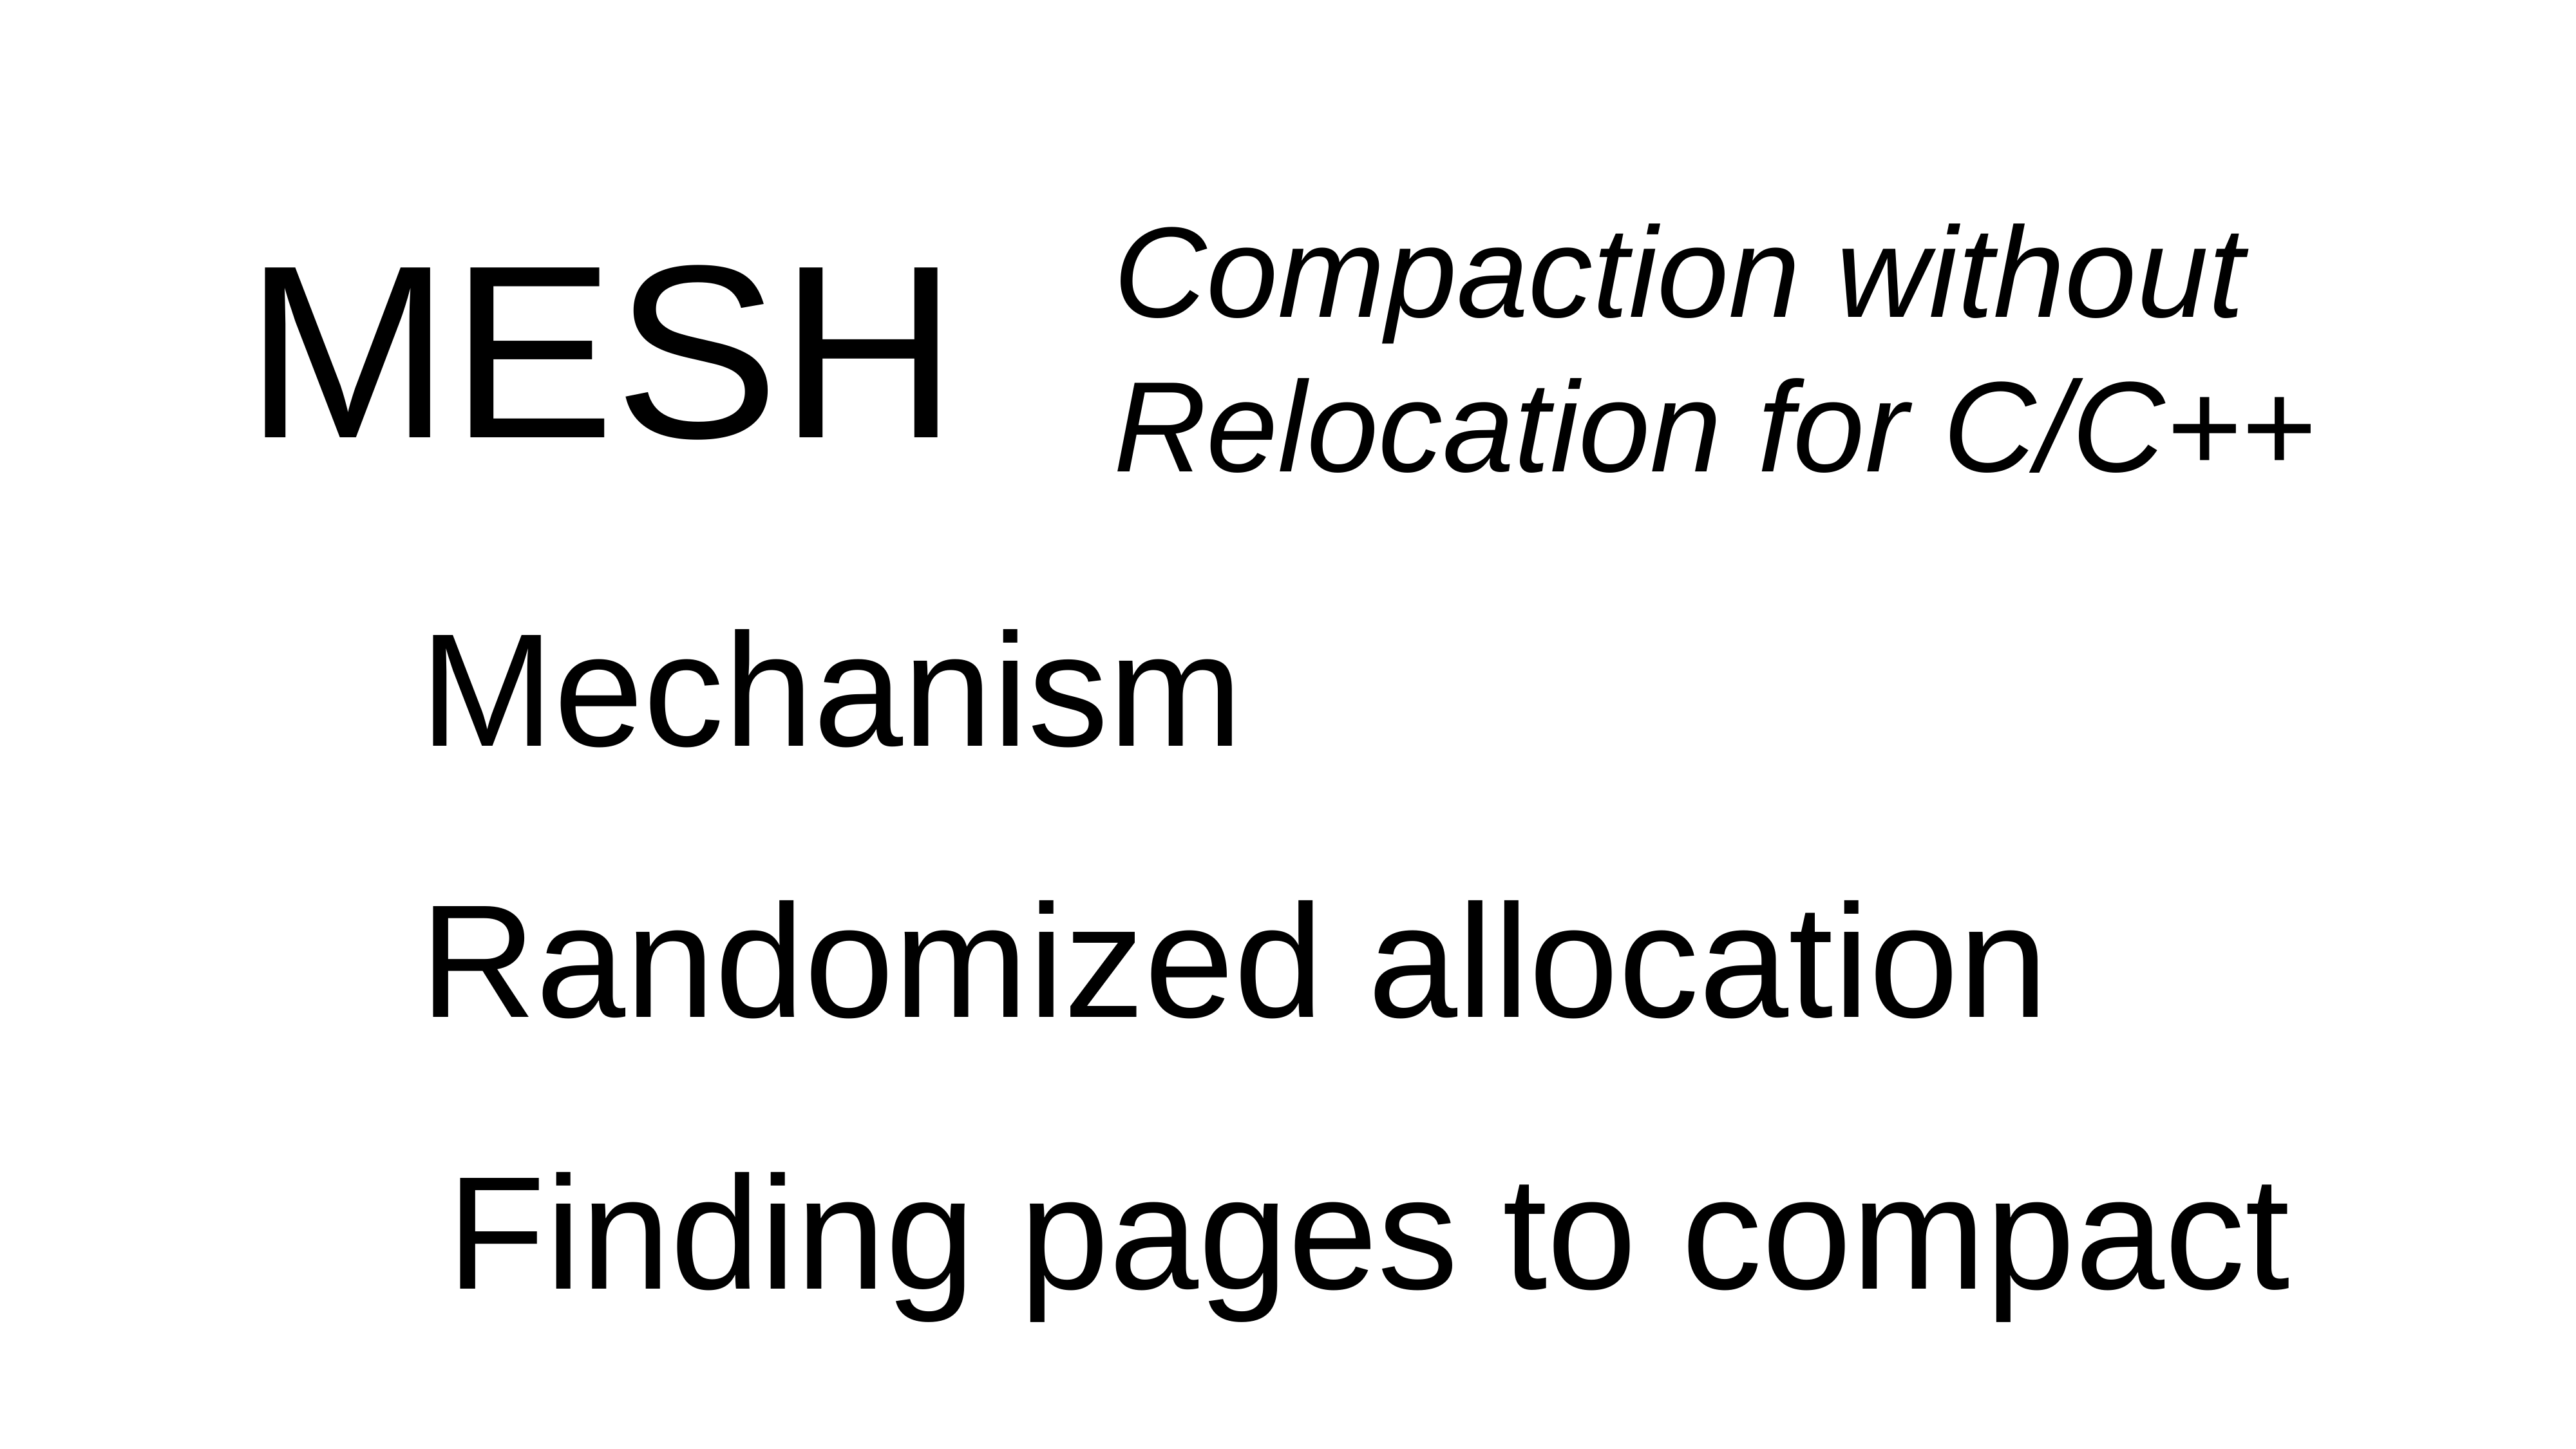

Compaction without
Relocation for C/C++
# MESH
Mechanism
Randomized allocation
Finding pages to compact